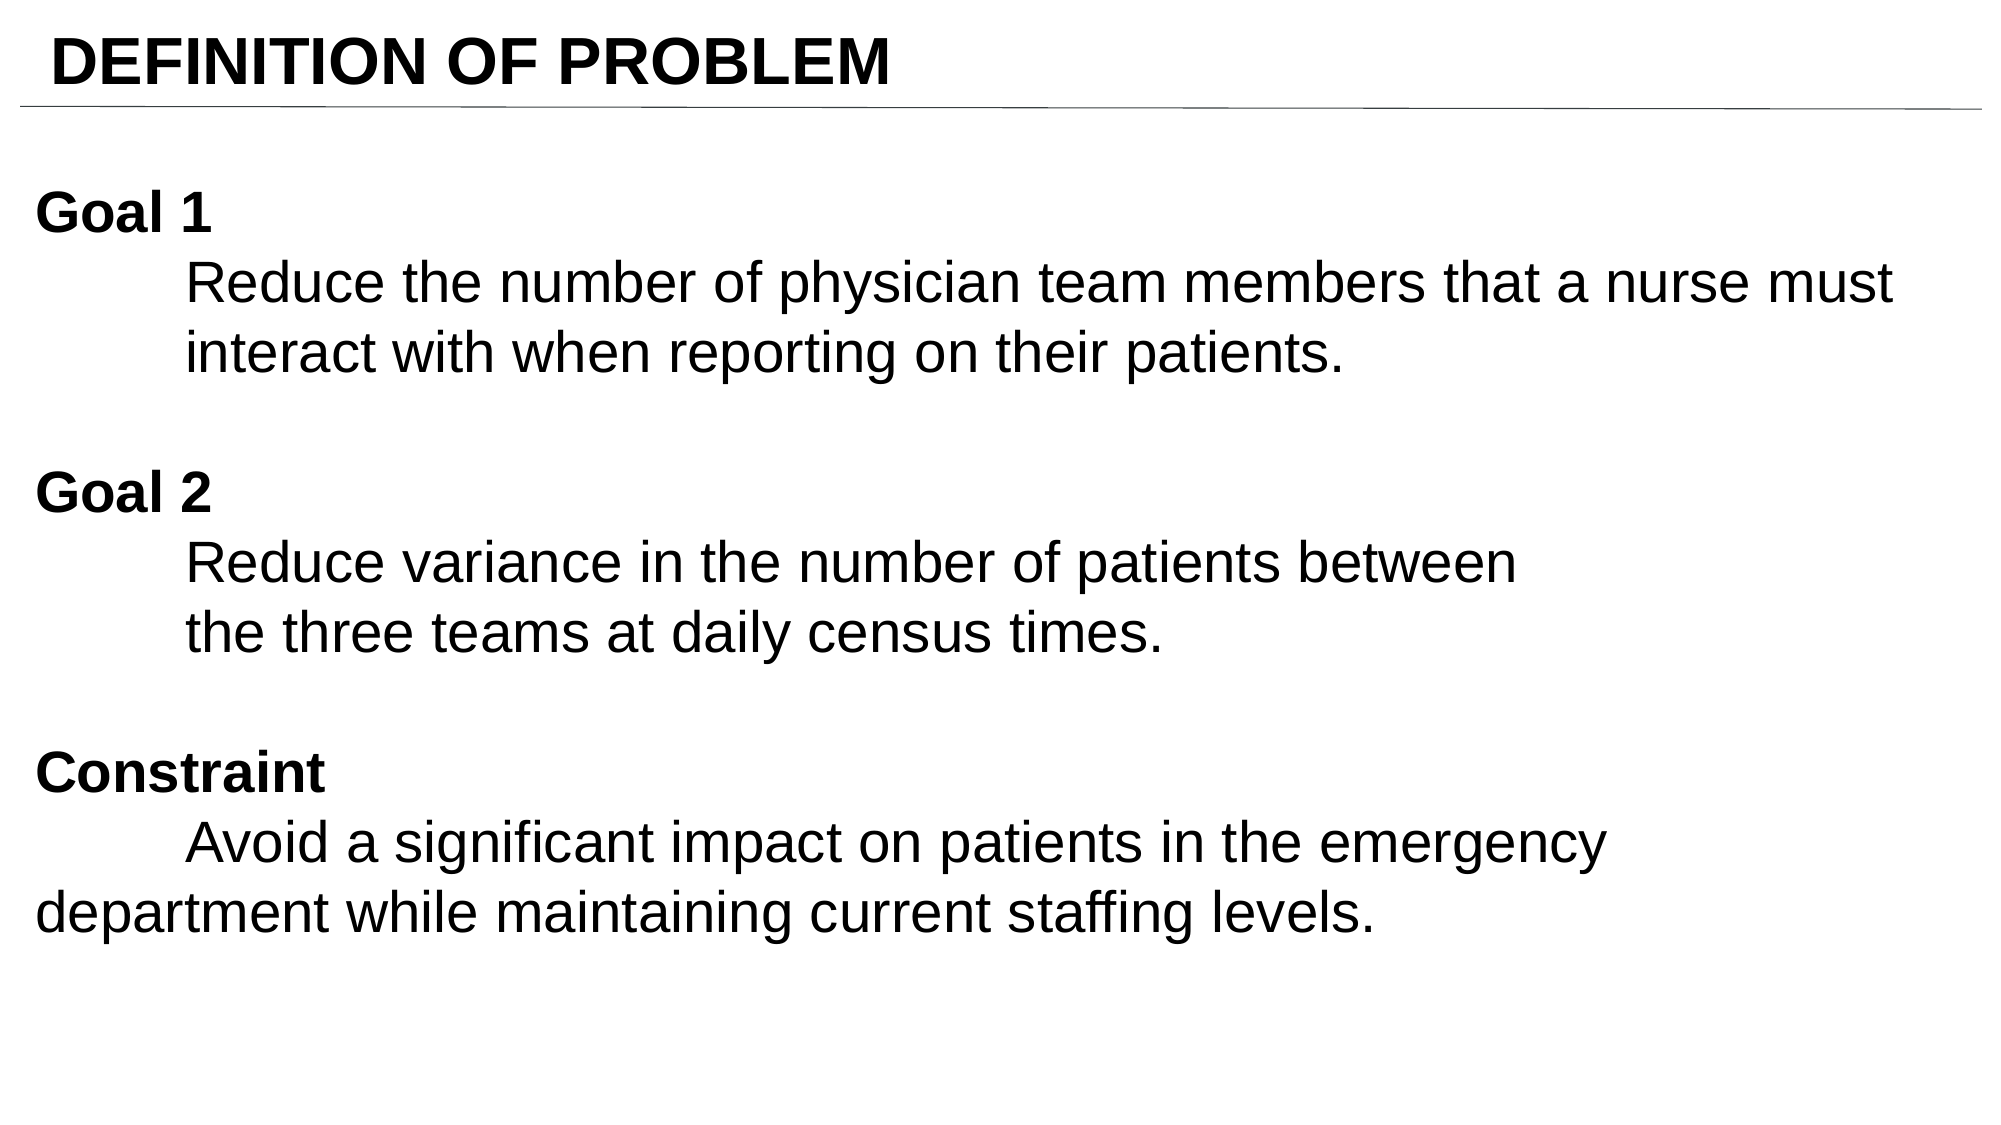

DEFINITION OF PROBLEM
Goal 1
	Reduce the number of physician team members that a nurse must 	interact with when reporting on their patients.

Goal 2
	Reduce variance in the number of patients between
	the three teams at daily census times.

Constraint
	Avoid a significant impact on patients in the emergency 	department while maintaining current staffing levels.